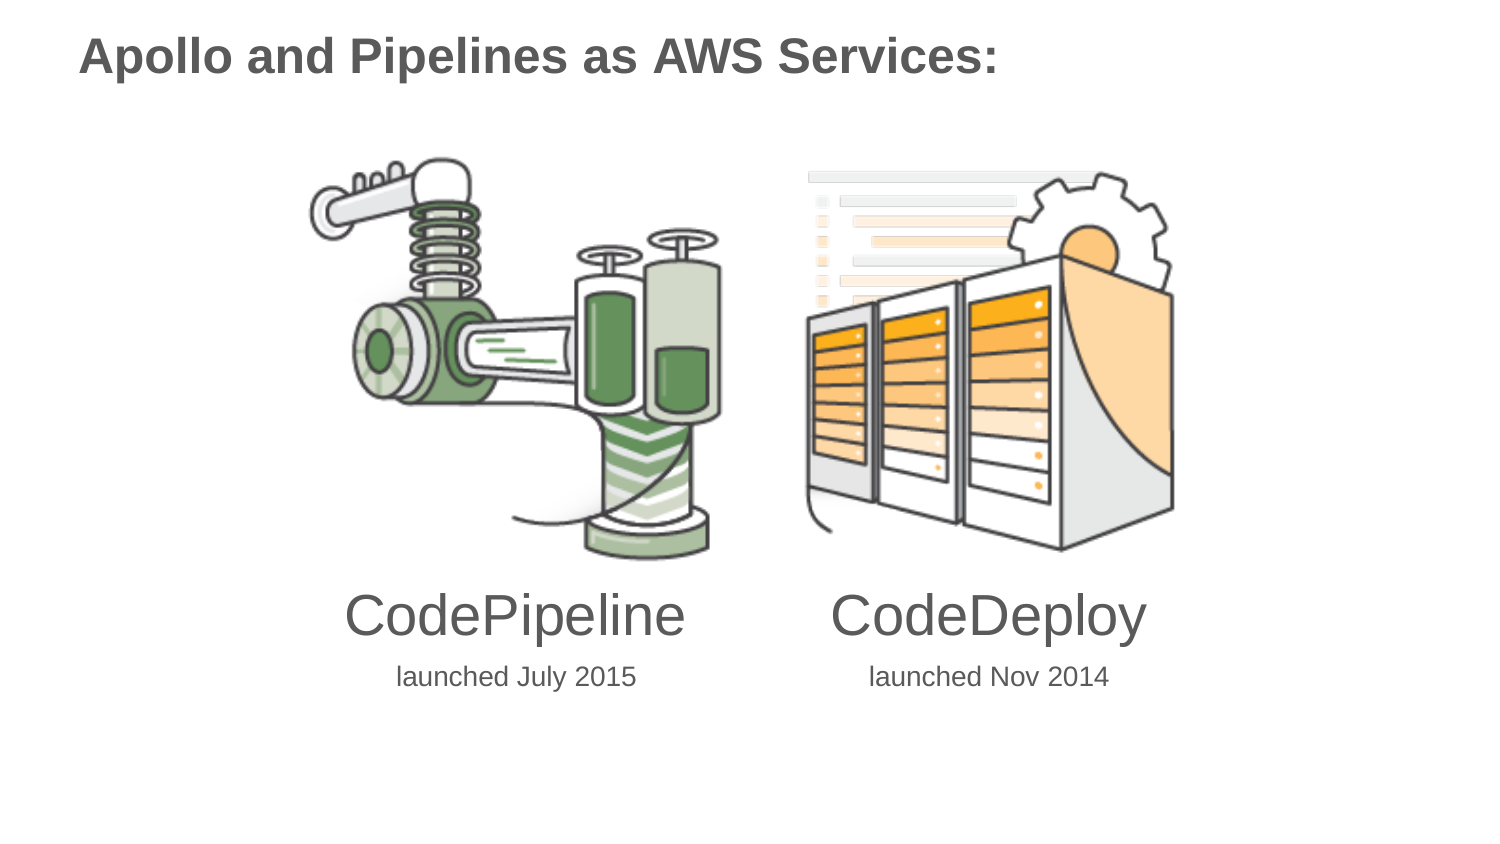

# Apollo and Pipelines as AWS Services:

CodePipeline
launched July 2015
CodeDeploy
launched Nov 2014